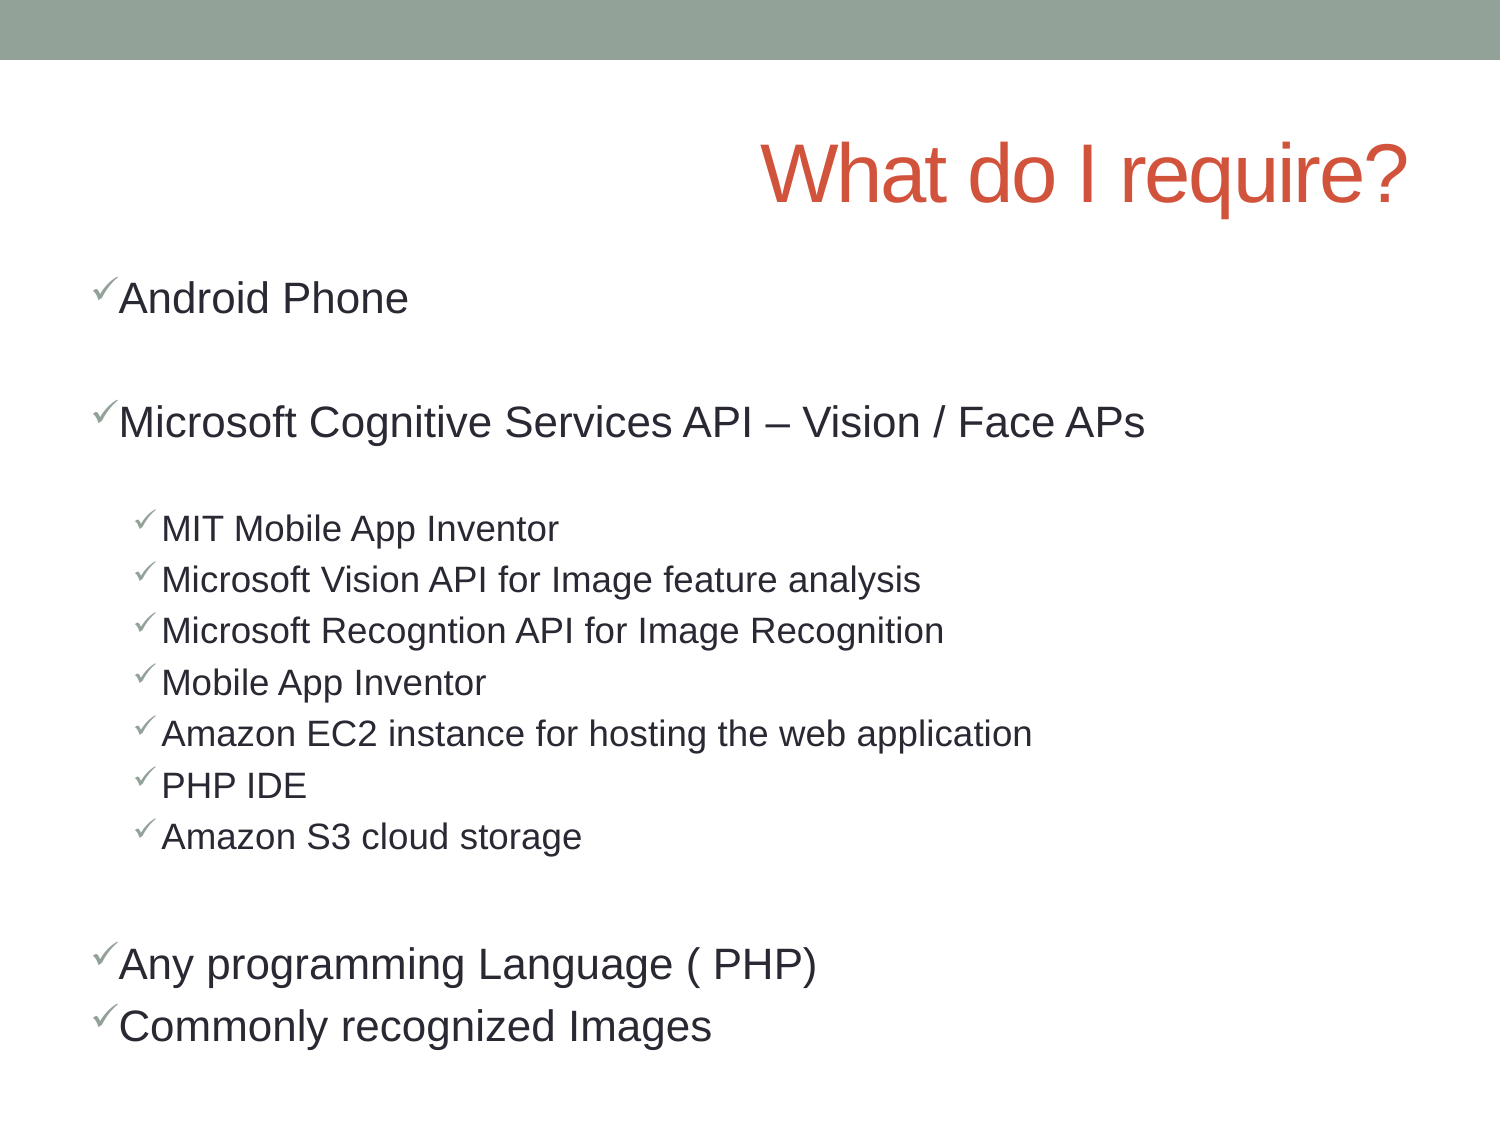

# What do I require?
Android Phone

Microsoft Cognitive Services API – Vision / Face APs

MIT Mobile App Inventor
Microsoft Vision API for Image feature analysis
Microsoft Recogntion API for Image Recognition
Mobile App Inventor
Amazon EC2 instance for hosting the web application
PHP IDE
Amazon S3 cloud storage

Any programming Language ( PHP)
Commonly recognized Images